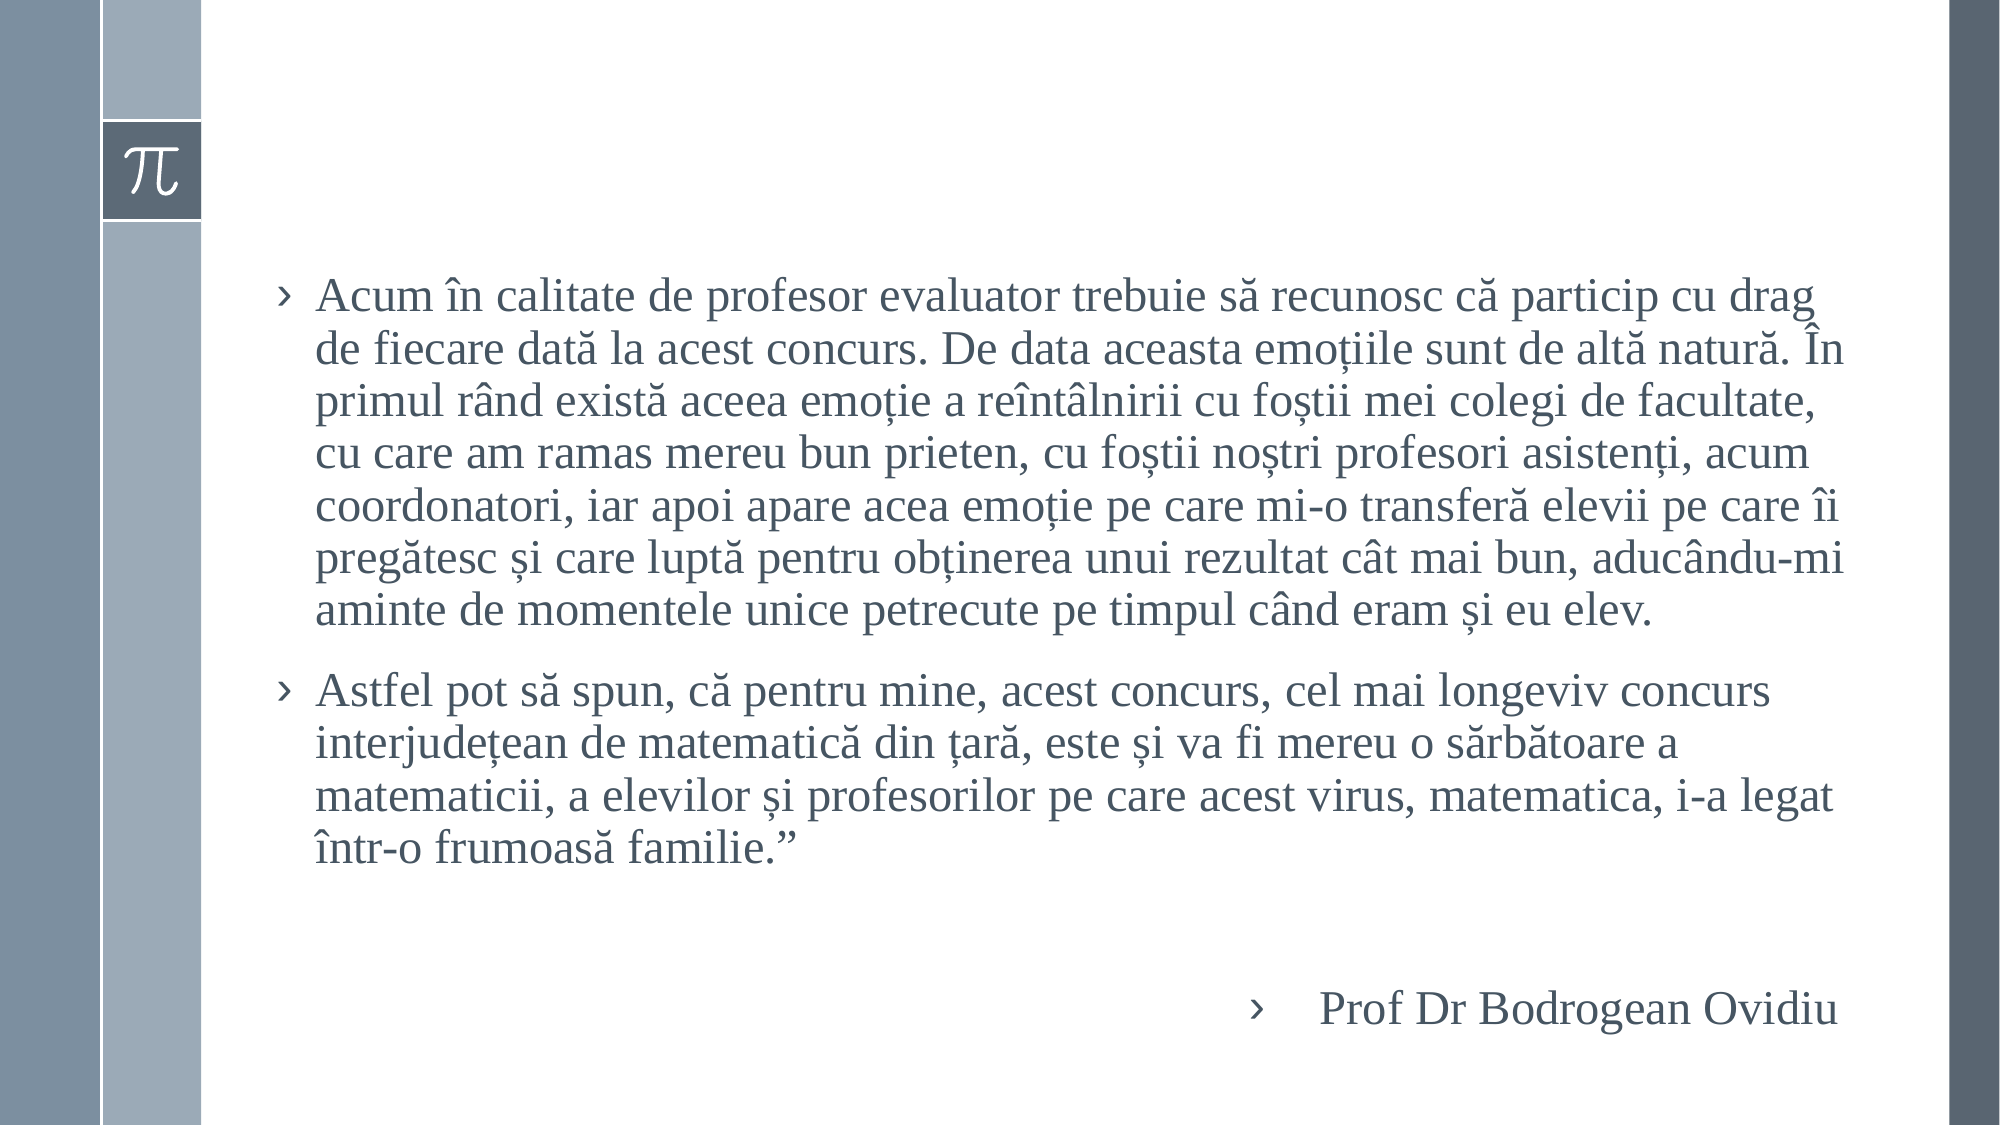

#
Acum în calitate de profesor evaluator trebuie să recunosc că particip cu drag de fiecare dată la acest concurs. De data aceasta emoțiile sunt de altă natură. În primul rând există aceea emoție a reîntâlnirii cu foștii mei colegi de facultate, cu care am ramas mereu bun prieten, cu foștii noștri profesori asistenți, acum coordonatori, iar apoi apare acea emoție pe care mi-o transferă elevii pe care îi pregătesc și care luptă pentru obținerea unui rezultat cât mai bun, aducându-mi aminte de momentele unice petrecute pe timpul când eram și eu elev.
Astfel pot să spun, că pentru mine, acest concurs, cel mai longeviv concurs interjudețean de matematică din țară, este și va fi mereu o sărbătoare a matematicii, a elevilor și profesorilor pe care acest virus, matematica, i-a legat într-o frumoasă familie.”

Prof Dr Bodrogean Ovidiu